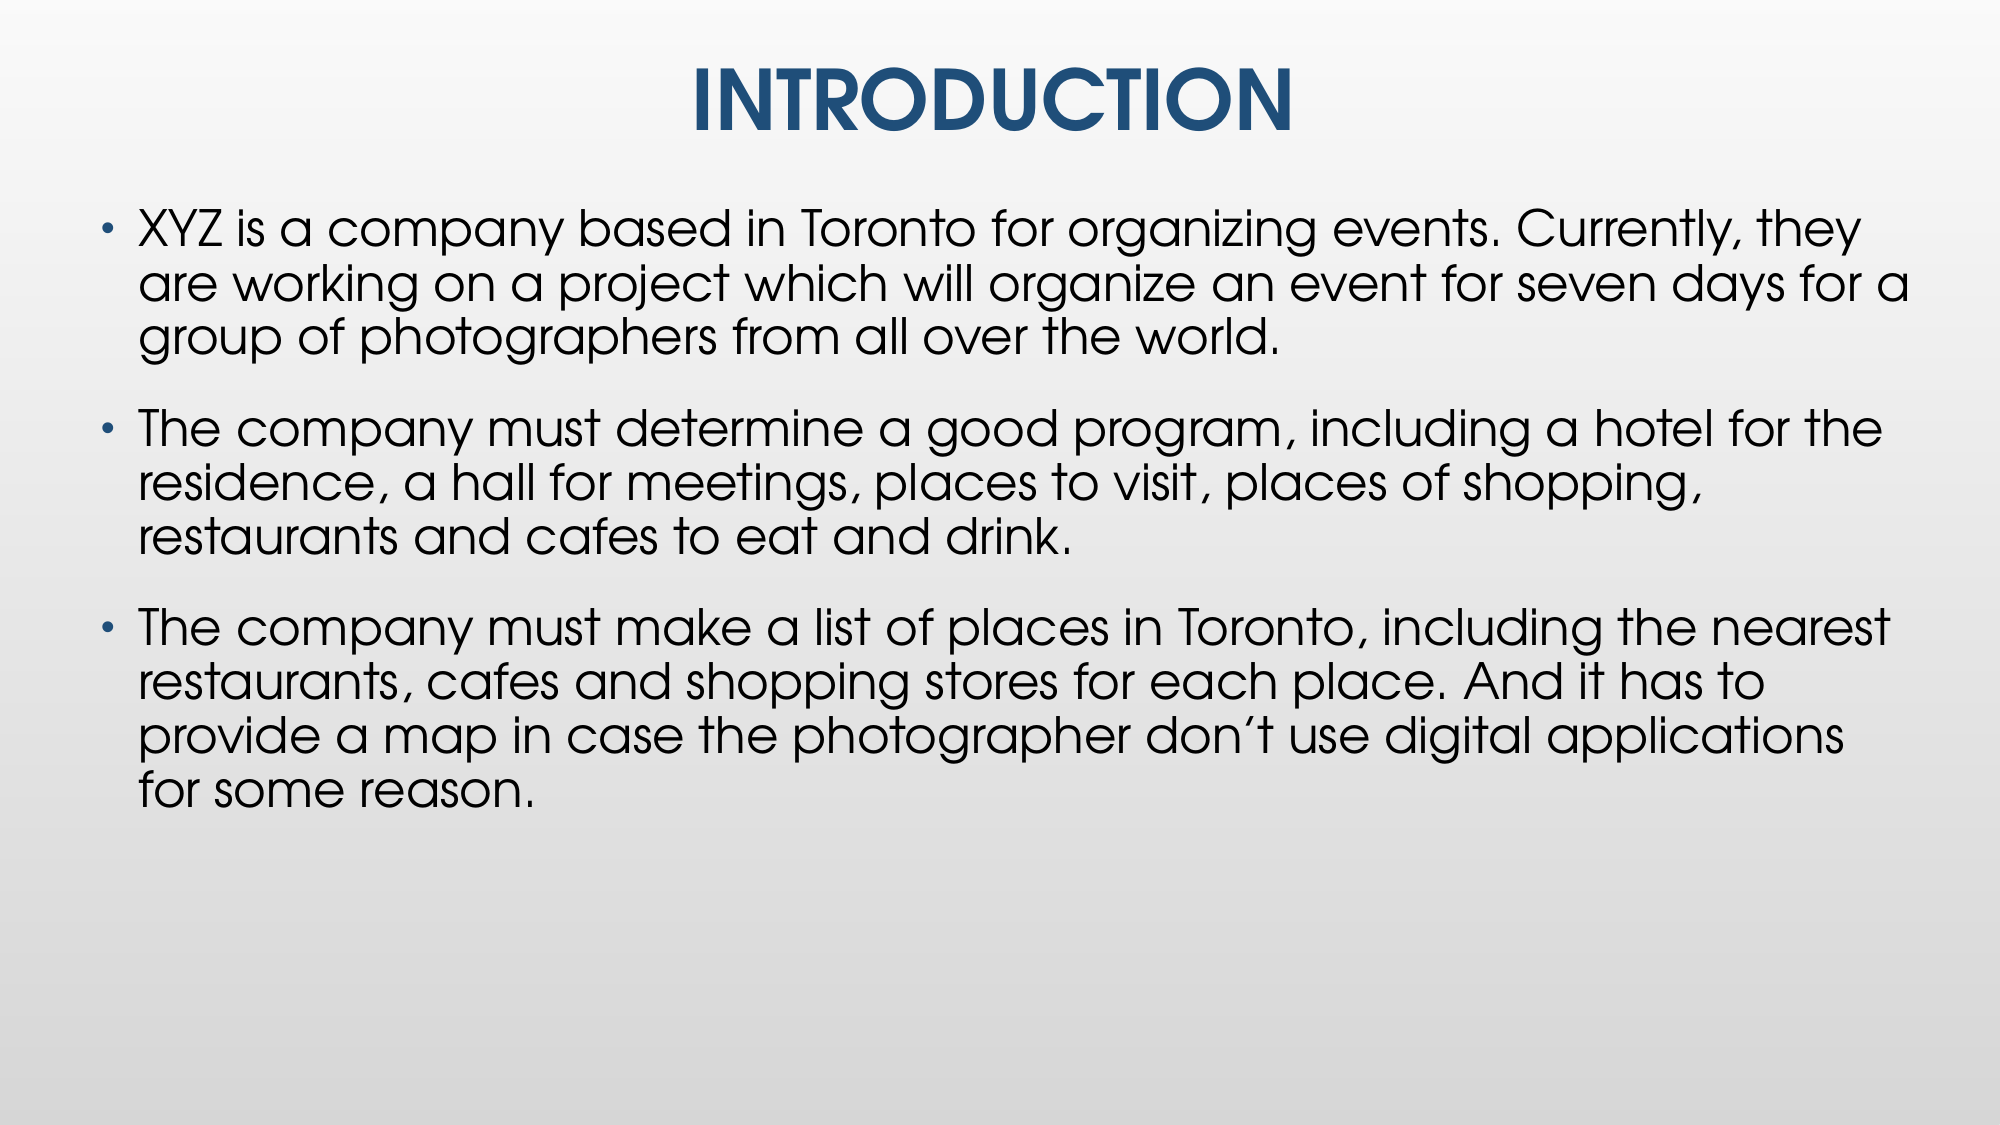

# Introduction
XYZ is a company based in Toronto for organizing events. Currently, they are working on a project which will organize an event for seven days for a group of photographers from all over the world.
The company must determine a good program, including a hotel for the residence, a hall for meetings, places to visit, places of shopping, restaurants and cafes to eat and drink.
The company must make a list of places in Toronto, including the nearest restaurants, cafes and shopping stores for each place. And it has to provide a map in case the photographer don’t use digital applications for some reason.